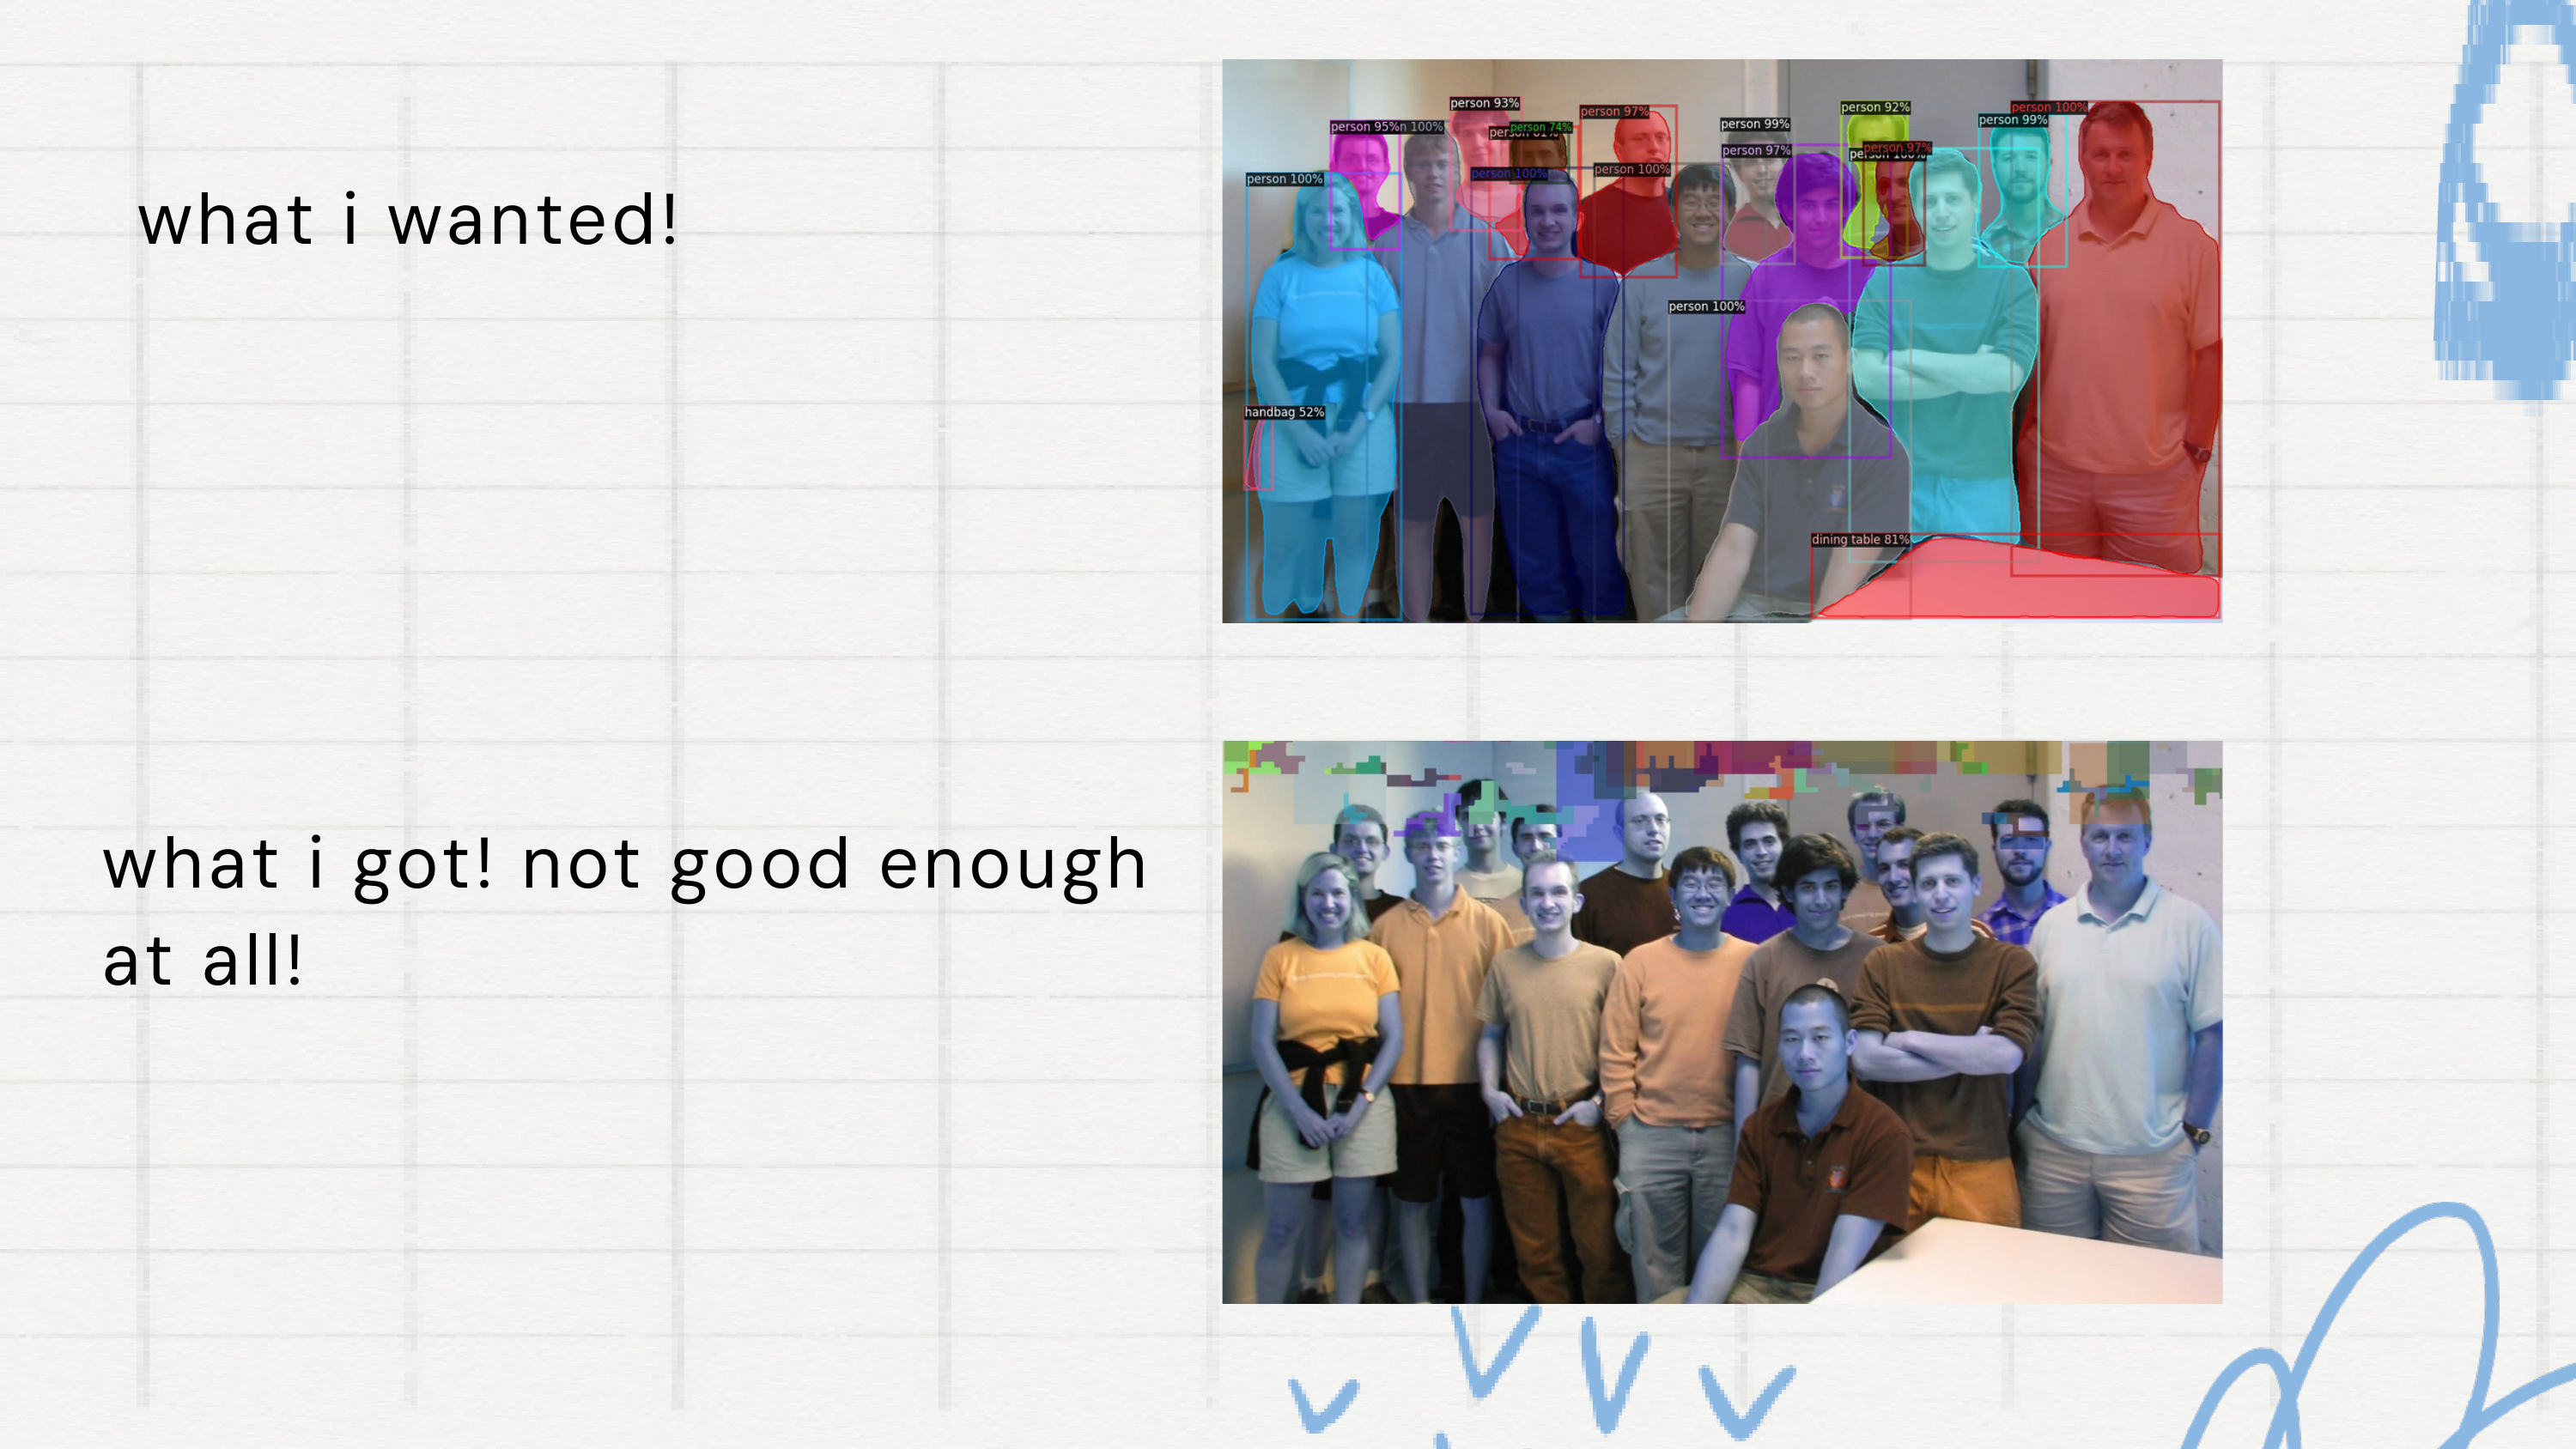

what i wanted!

what i got! not good enough at all!